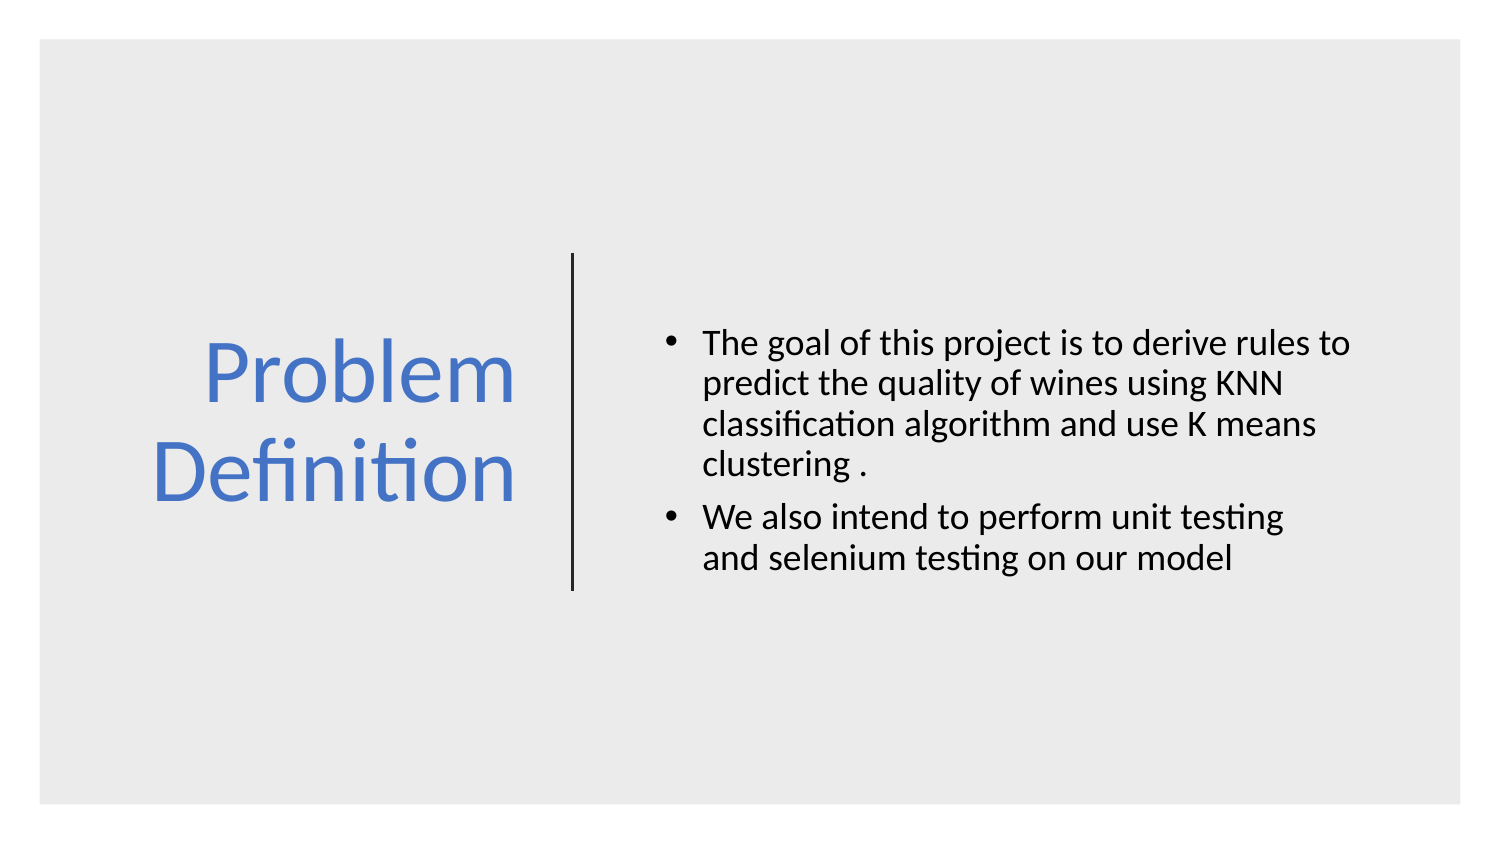

# Problem Definition

The goal of this project is to derive rules to predict the quality of wines using KNN classification algorithm and use K means clustering .
We also intend to perform unit testing and selenium testing on our model